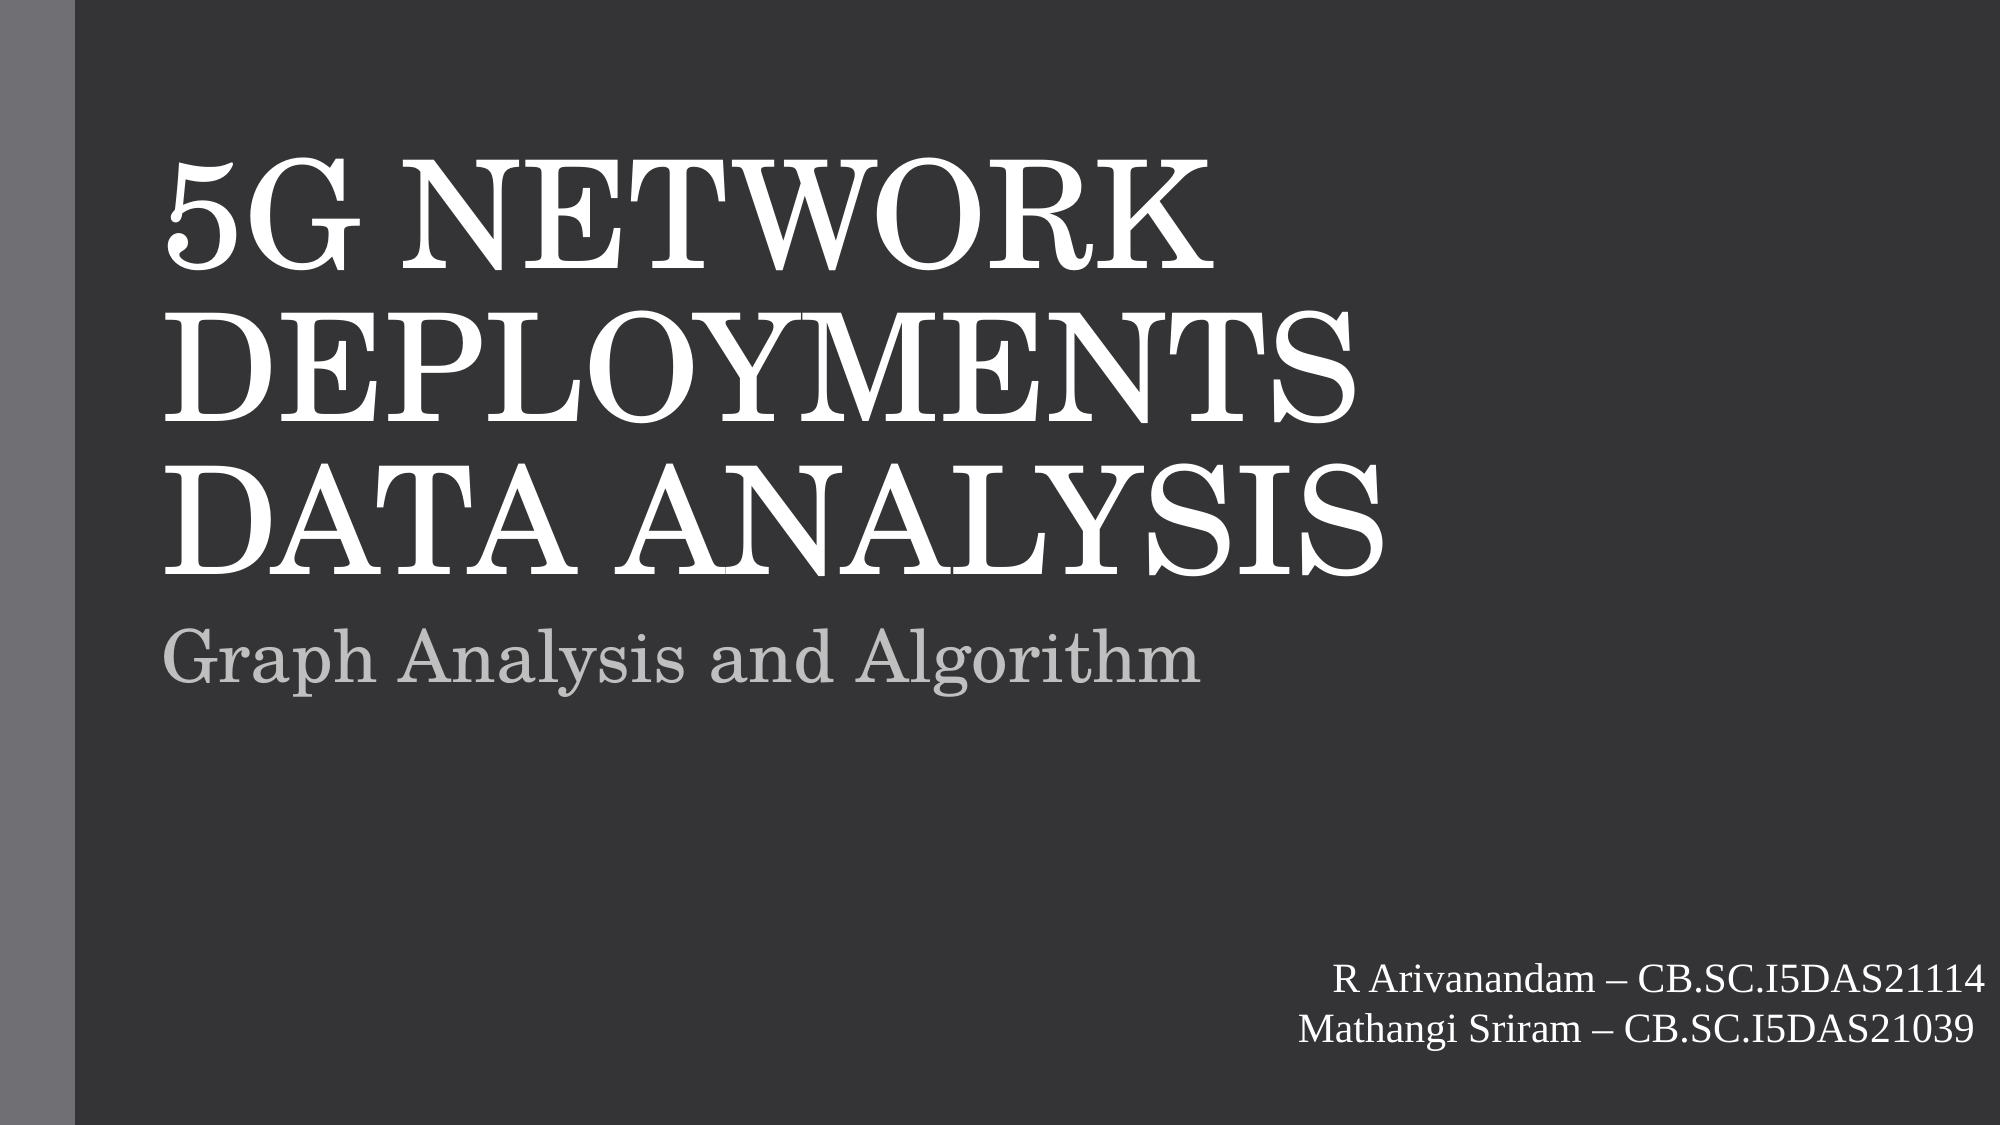

# 5G NETWORK DEPLOYMENTS DATA ANALYSIS
Graph Analysis and Algorithm

R Arivanandam – CB.SC.I5DAS21114
Mathangi Sriram – CB.SC.I5DAS21039